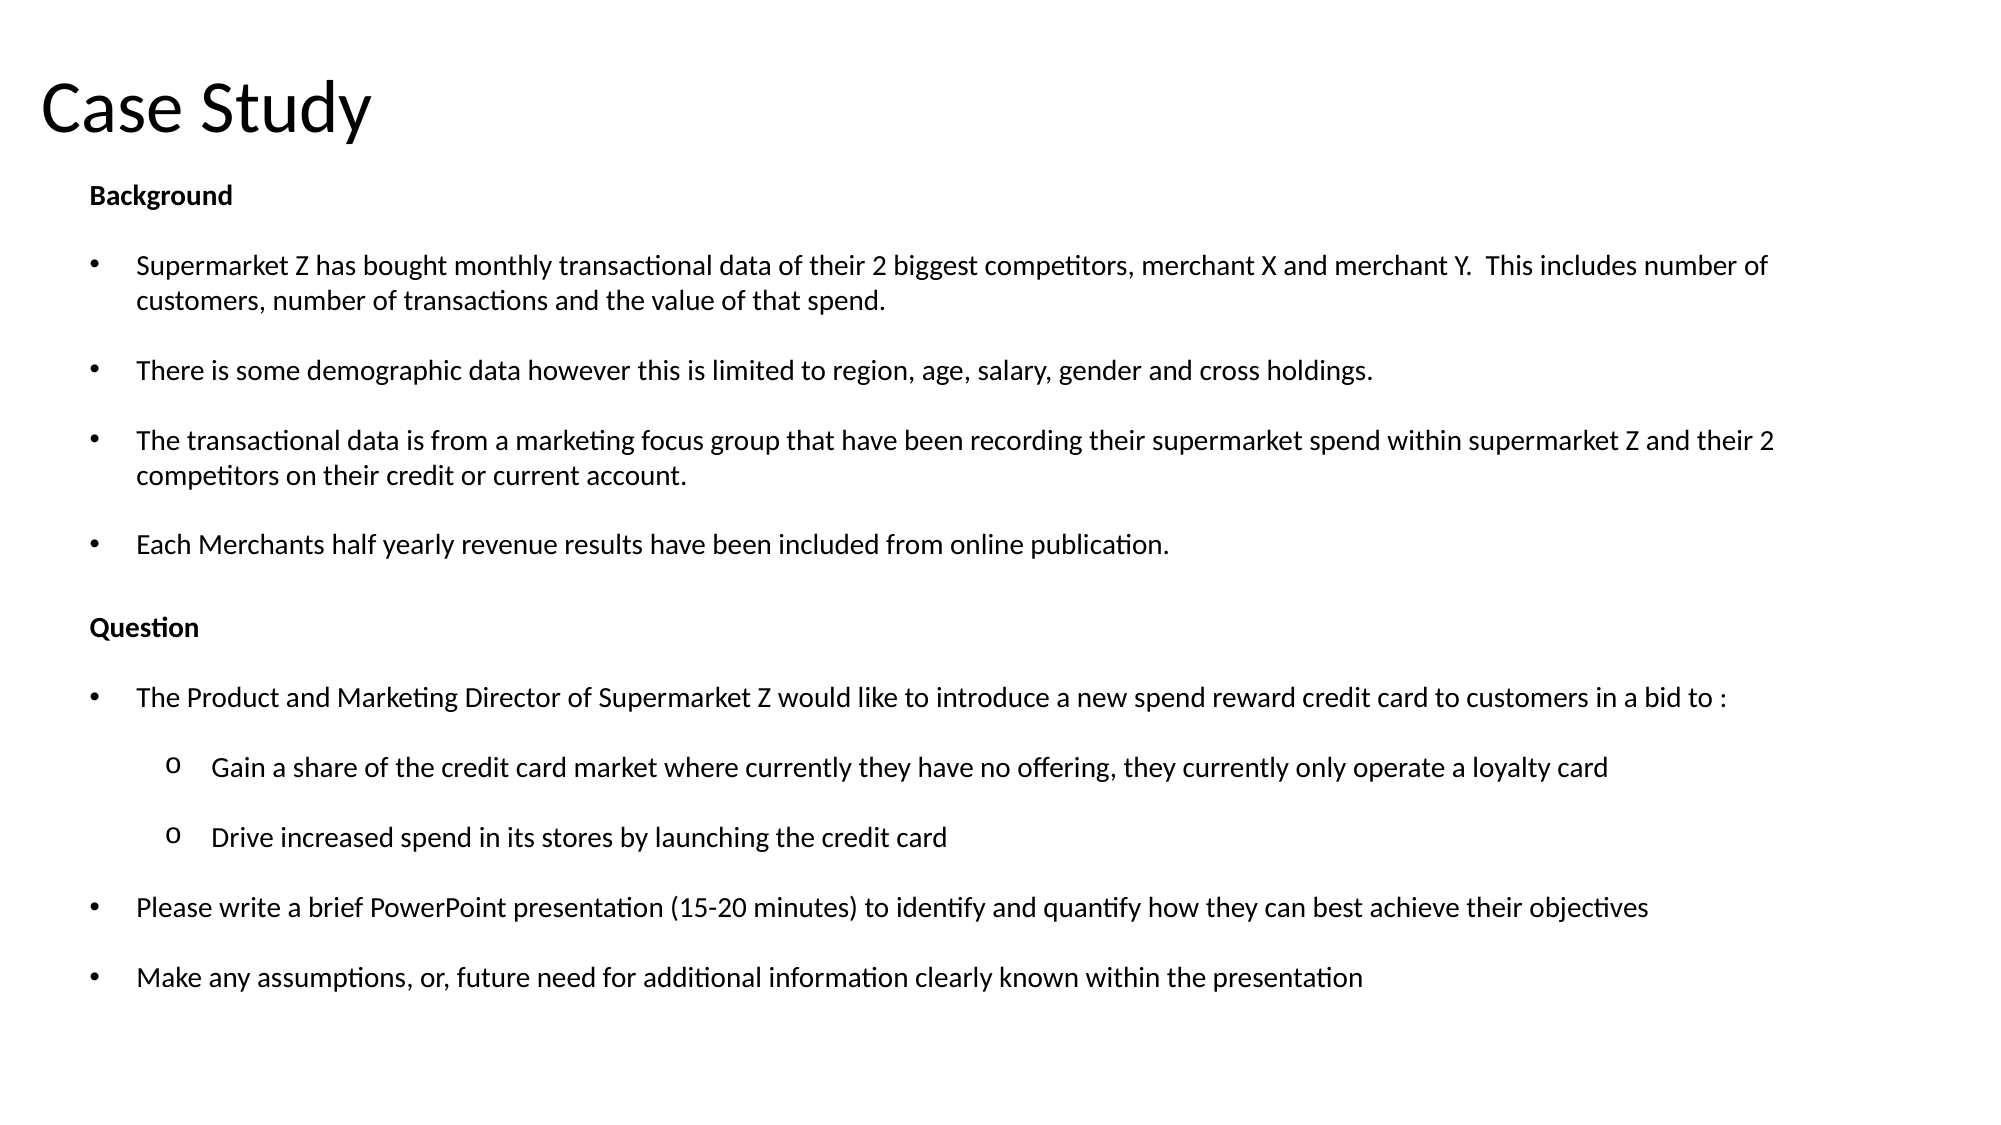

# Case Study
Background

Supermarket Z has bought monthly transactional data of their 2 biggest competitors, merchant X and merchant Y.  This includes number of customers, number of transactions and the value of that spend.

There is some demographic data however this is limited to region, age, salary, gender and cross holdings.

The transactional data is from a marketing focus group that have been recording their supermarket spend within supermarket Z and their 2 competitors on their credit or current account.

Each Merchants half yearly revenue results have been included from online publication.

Question

The Product and Marketing Director of Supermarket Z would like to introduce a new spend reward credit card to customers in a bid to :

Gain a share of the credit card market where currently they have no offering, they currently only operate a loyalty card

Drive increased spend in its stores by launching the credit card

Please write a brief PowerPoint presentation (15-20 minutes) to identify and quantify how they can best achieve their objectives

Make any assumptions, or, future need for additional information clearly known within the presentation